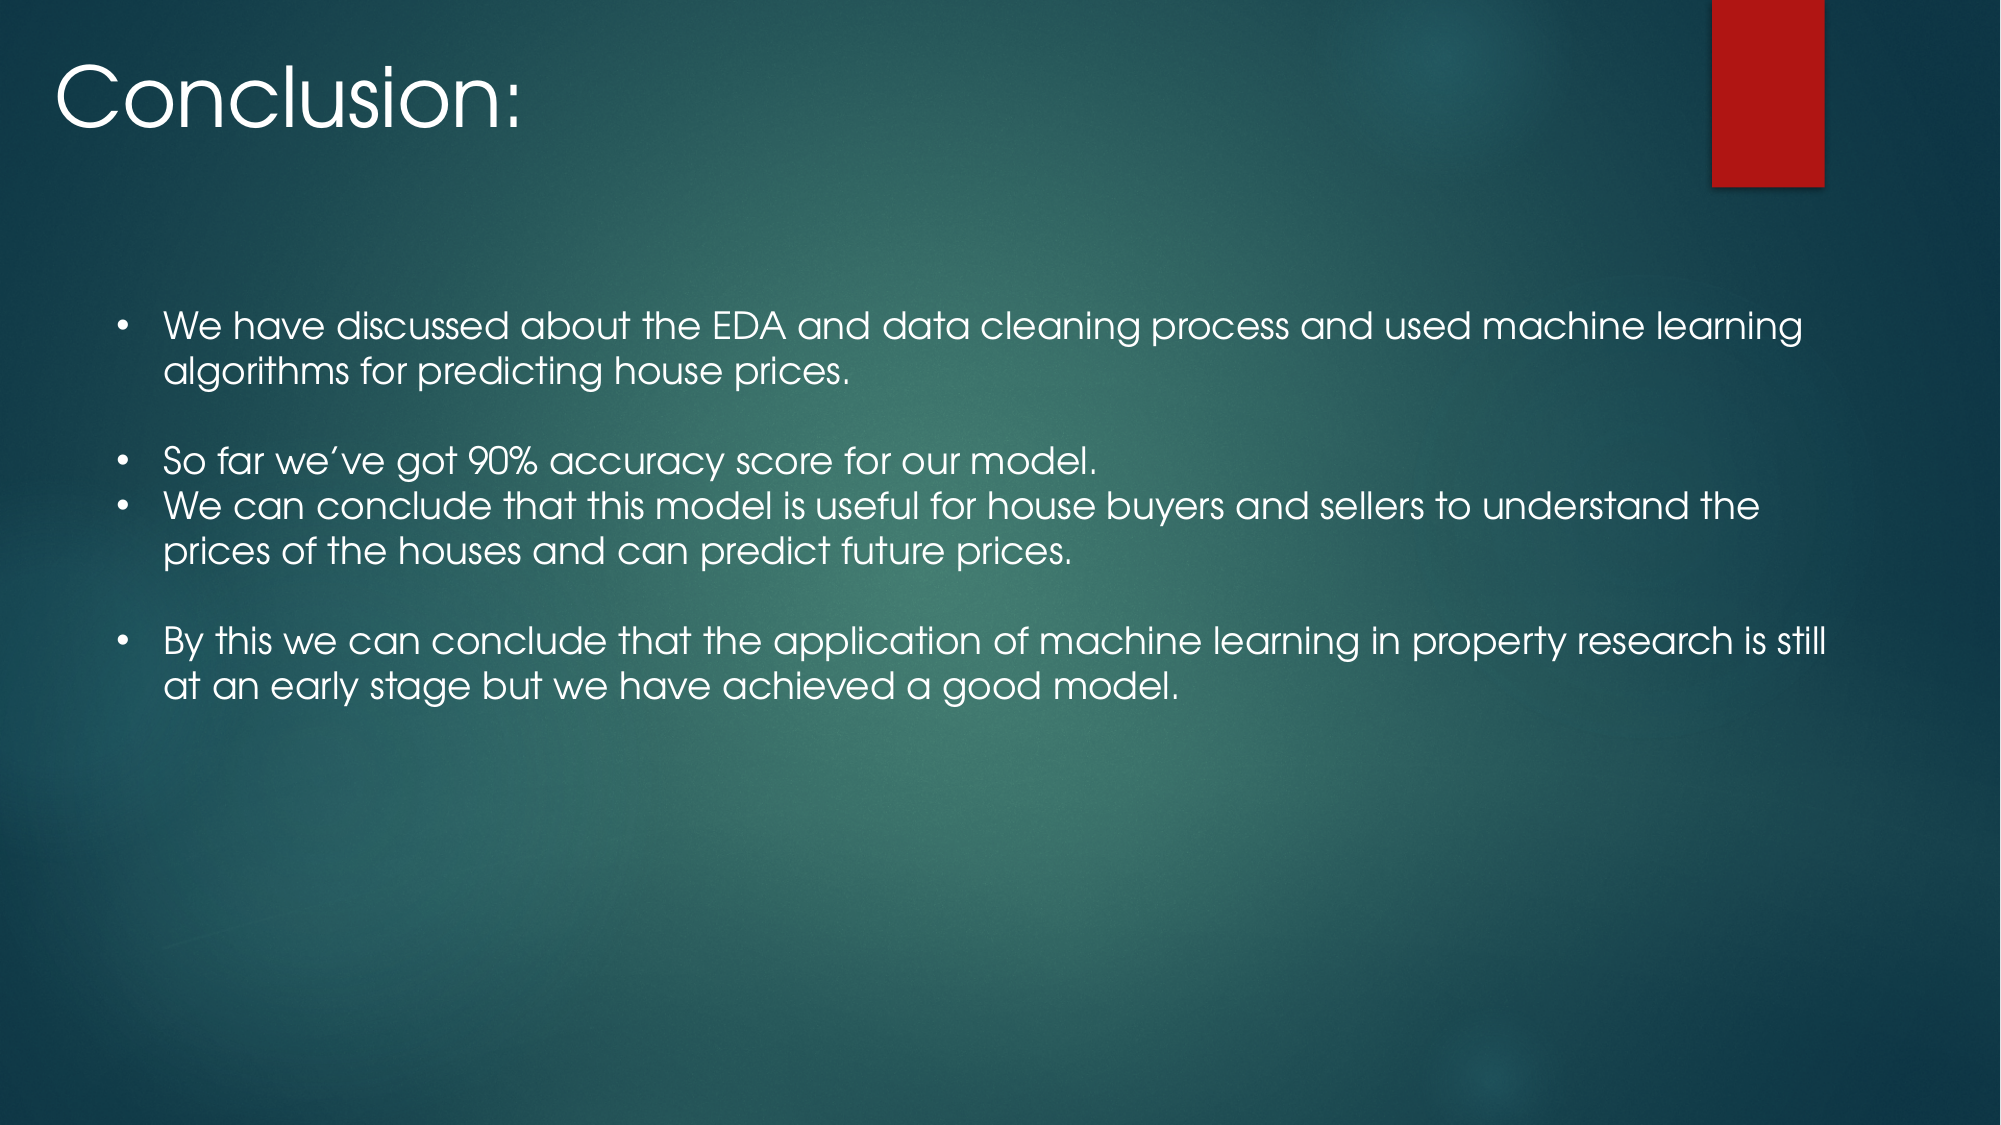

Conclusion:
We have discussed about the EDA and data cleaning process and used machine learning algorithms for predicting house prices.

So far we’ve got 90% accuracy score for our model.
We can conclude that this model is useful for house buyers and sellers to understand the prices of the houses and can predict future prices.

By this we can conclude that the application of machine learning in property research is still at an early stage but we have achieved a good model.